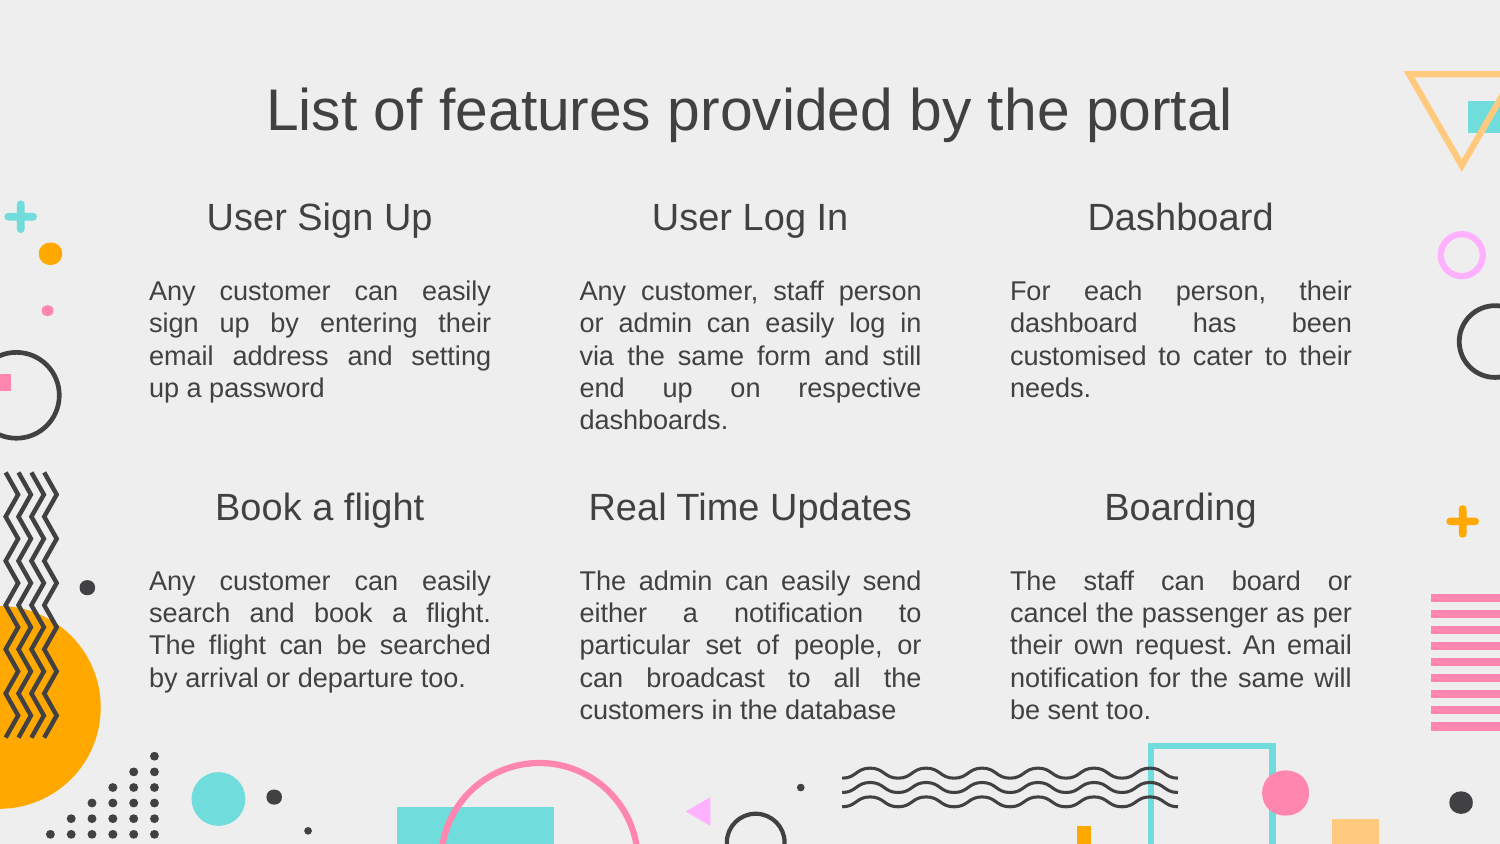

# List of features provided by the portal
User Sign Up
User Log In
Dashboard
Any customer can easily sign up by entering their email address and setting up a password
Any customer, staff person or admin can easily log in via the same form and still end up on respective dashboards.
For each person, their dashboard has been customised to cater to their needs.
Book a flight
Real Time Updates
Boarding
Any customer can easily search and book a flight. The flight can be searched by arrival or departure too.
The admin can easily send either a notification to particular set of people, or can broadcast to all the customers in the database
The staff can board or cancel the passenger as per their own request. An email notification for the same will be sent too.